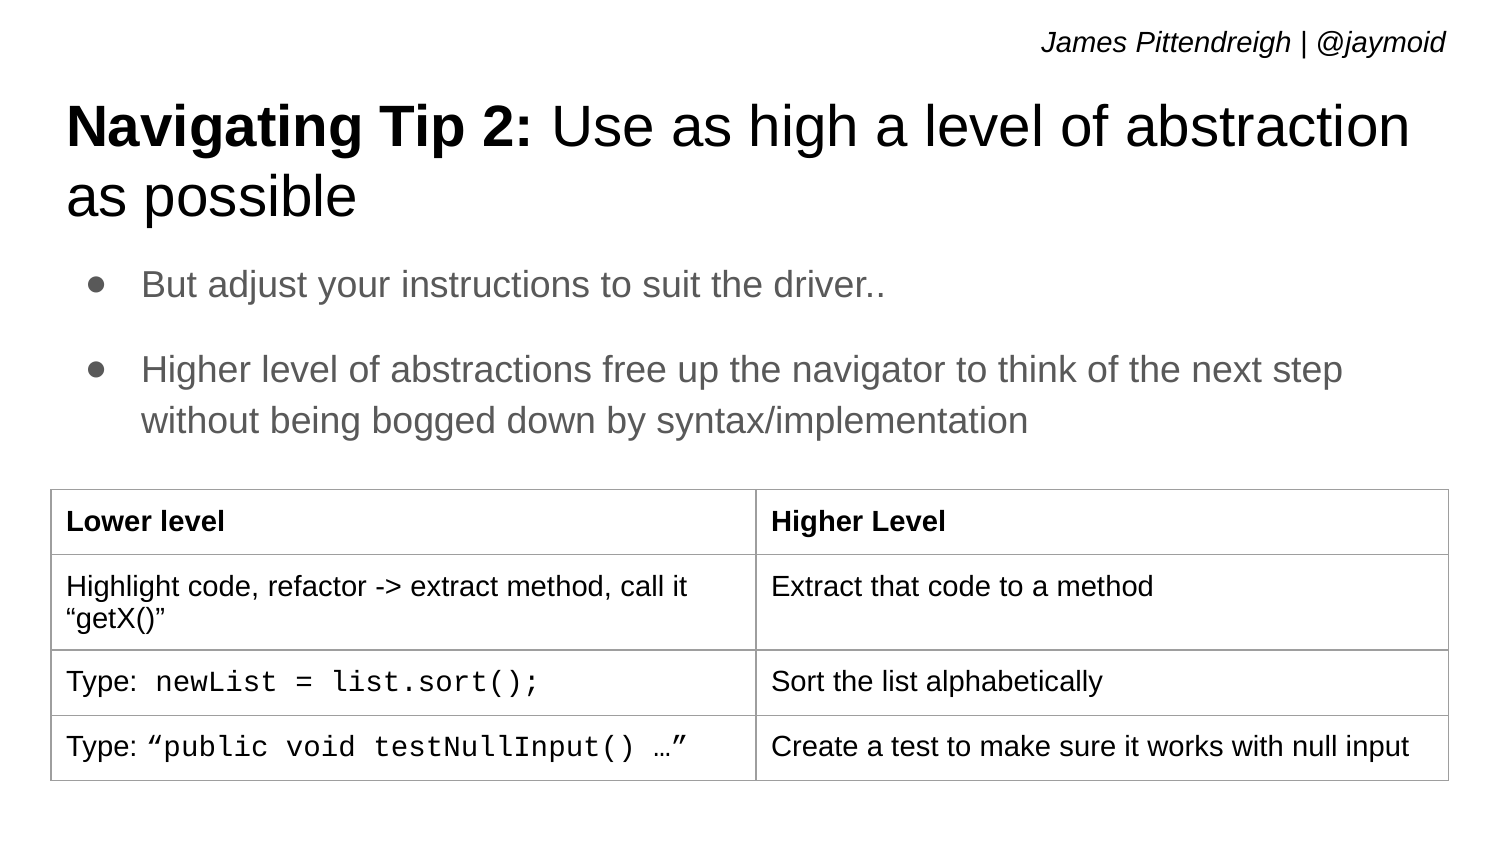

# Navigating Tip 2: Use as high a level of abstraction as possible
But adjust your instructions to suit the driver..
Higher level of abstractions free up the navigator to think of the next step without being bogged down by syntax/implementation
| Lower level | Higher Level |
| --- | --- |
| Highlight code, refactor -> extract method, call it “getX()” | Extract that code to a method |
| Type: newList = list.sort(); | Sort the list alphabetically |
| Type: “public void testNullInput() …” | Create a test to make sure it works with null input |